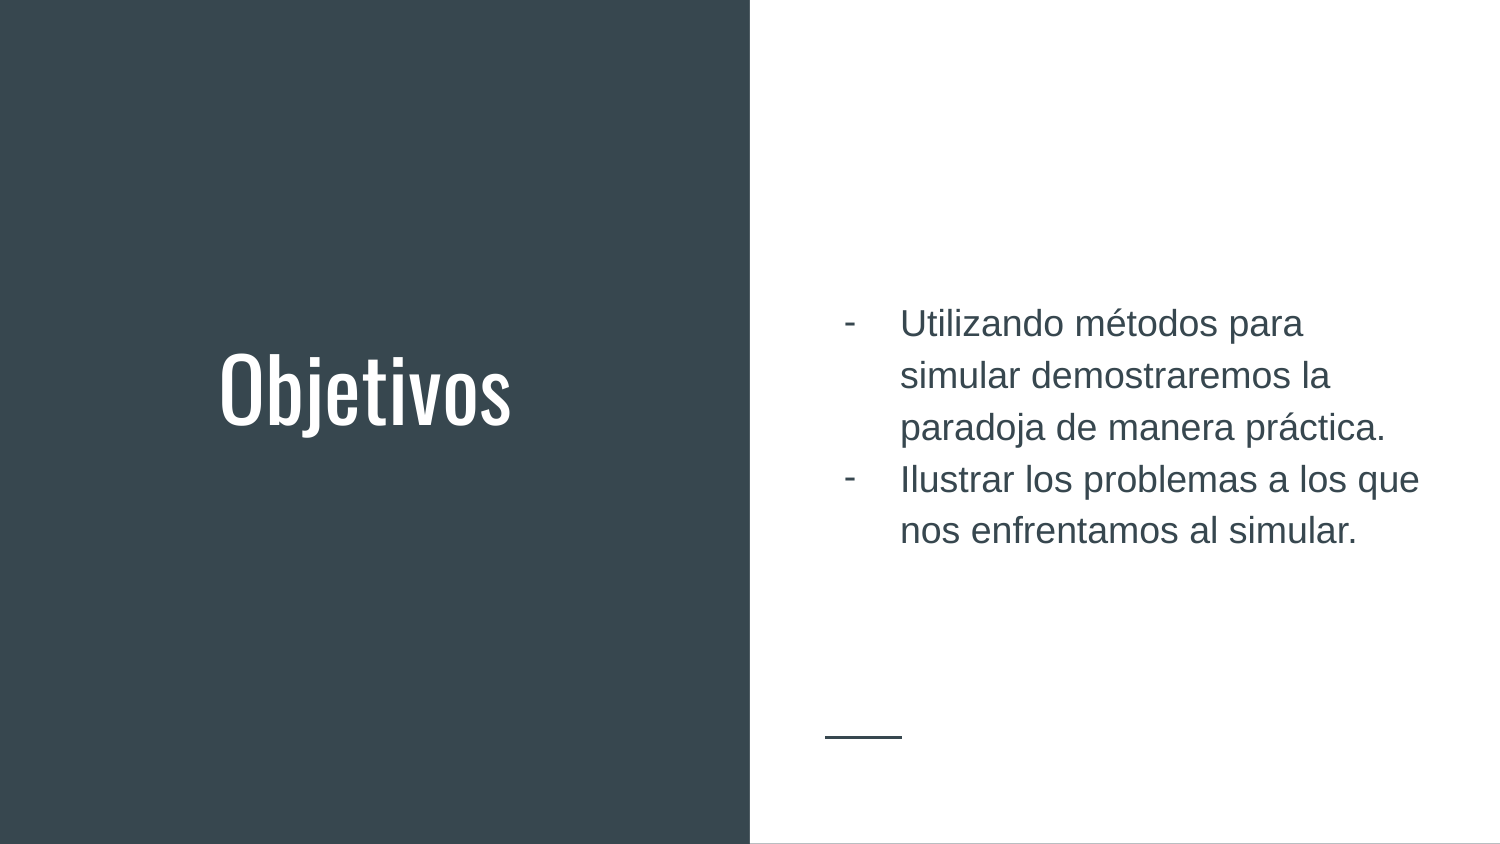

Utilizando métodos para simular demostraremos la paradoja de manera práctica.
Ilustrar los problemas a los que nos enfrentamos al simular.
# Objetivos